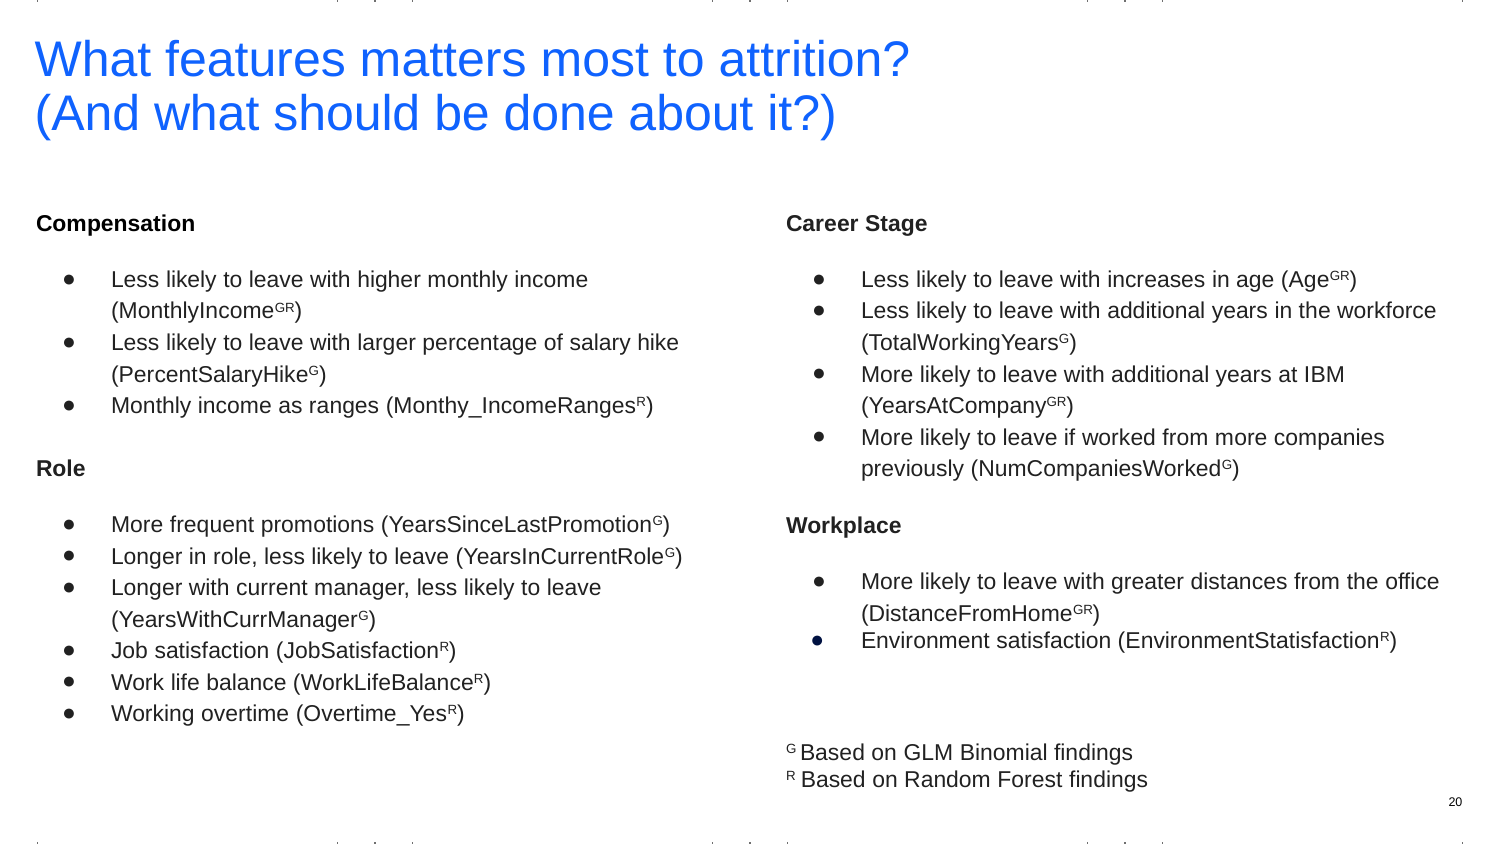

# What features matters most to attrition? (And what should be done about it?)
Compensation
Less likely to leave with higher monthly income (MonthlyIncomeGR)
Less likely to leave with larger percentage of salary hike (PercentSalaryHikeG)
Monthly income as ranges (Monthy_IncomeRangesR)

Role
More frequent promotions (YearsSinceLastPromotionG)
Longer in role, less likely to leave (YearsInCurrentRoleG)
Longer with current manager, less likely to leave  (YearsWithCurrManagerG)
Job satisfaction (JobSatisfactionR)
Work life balance (WorkLifeBalanceR)
Working overtime (Overtime_YesR)

Career Stage
Less likely to leave with increases in age (AgeGR)
Less likely to leave with additional years in the workforce (TotalWorkingYearsG)
More likely to leave with additional years at IBM (YearsAtCompanyGR)
More likely to leave if worked from more companies previously (NumCompaniesWorkedG)
Workplace
More likely to leave with greater distances from the office (DistanceFromHomeGR)
Environment satisfaction (EnvironmentStatisfactionR)

G Based on GLM Binomial findings
R Based on Random Forest findings
20